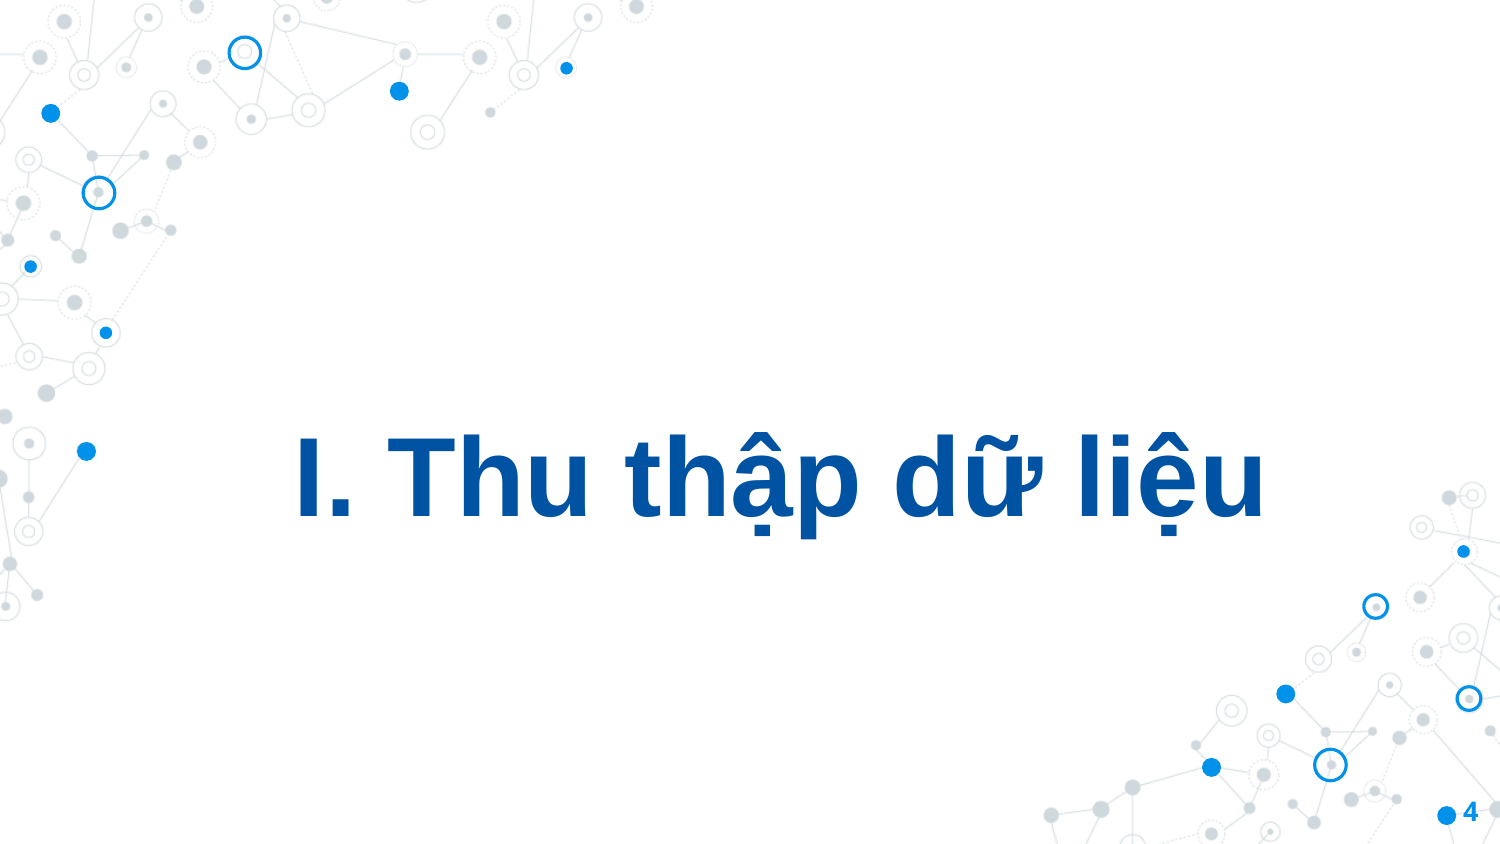

# I. Thu thập dữ liệu
4